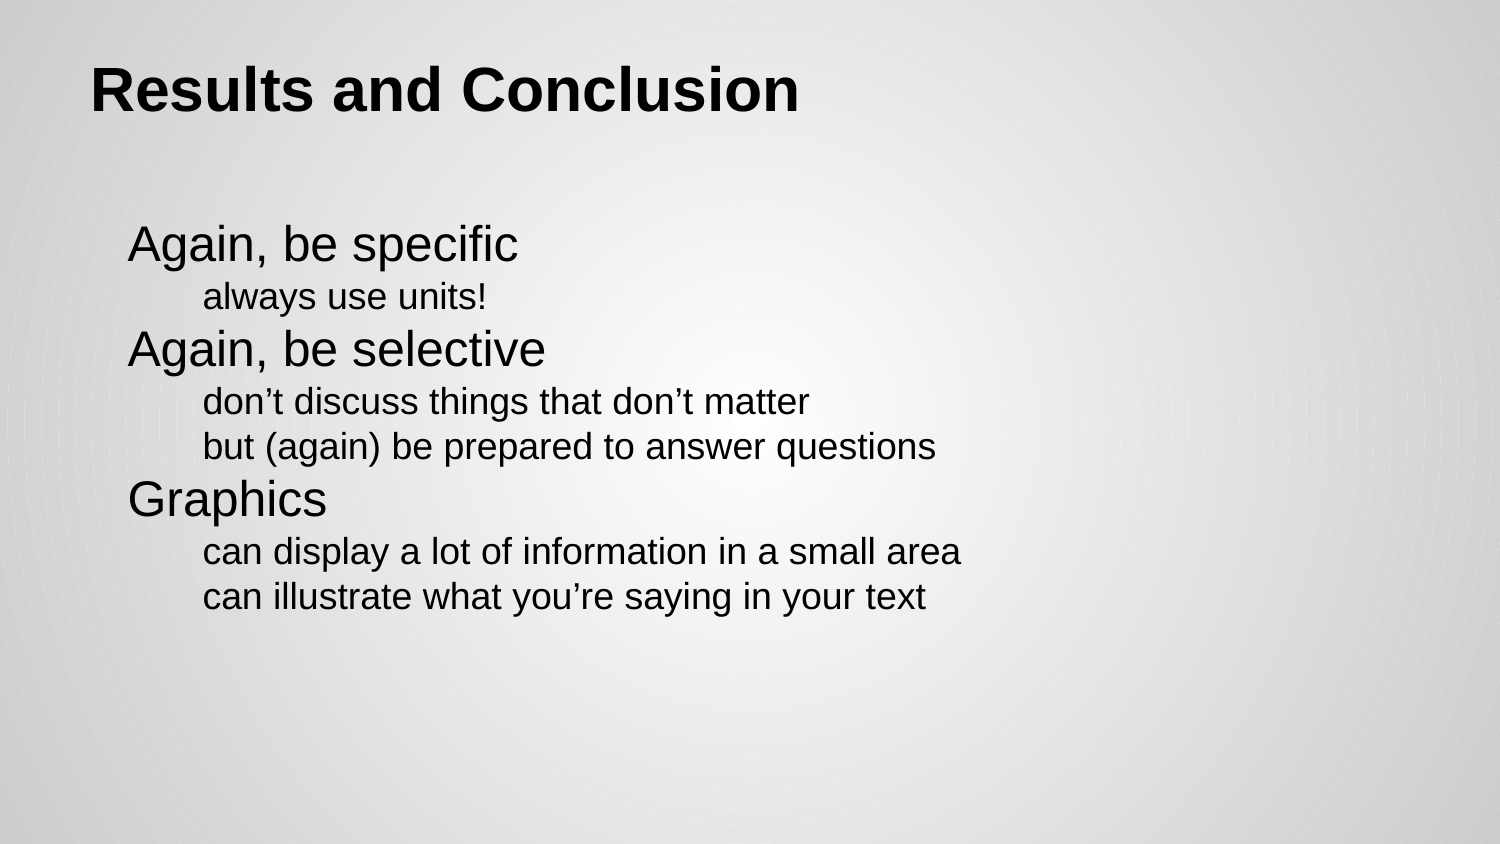

# Results and Conclusion
Again, be specific
always use units!
Again, be selective
don’t discuss things that don’t matter
but (again) be prepared to answer questions
Graphics
can display a lot of information in a small area
can illustrate what you’re saying in your text